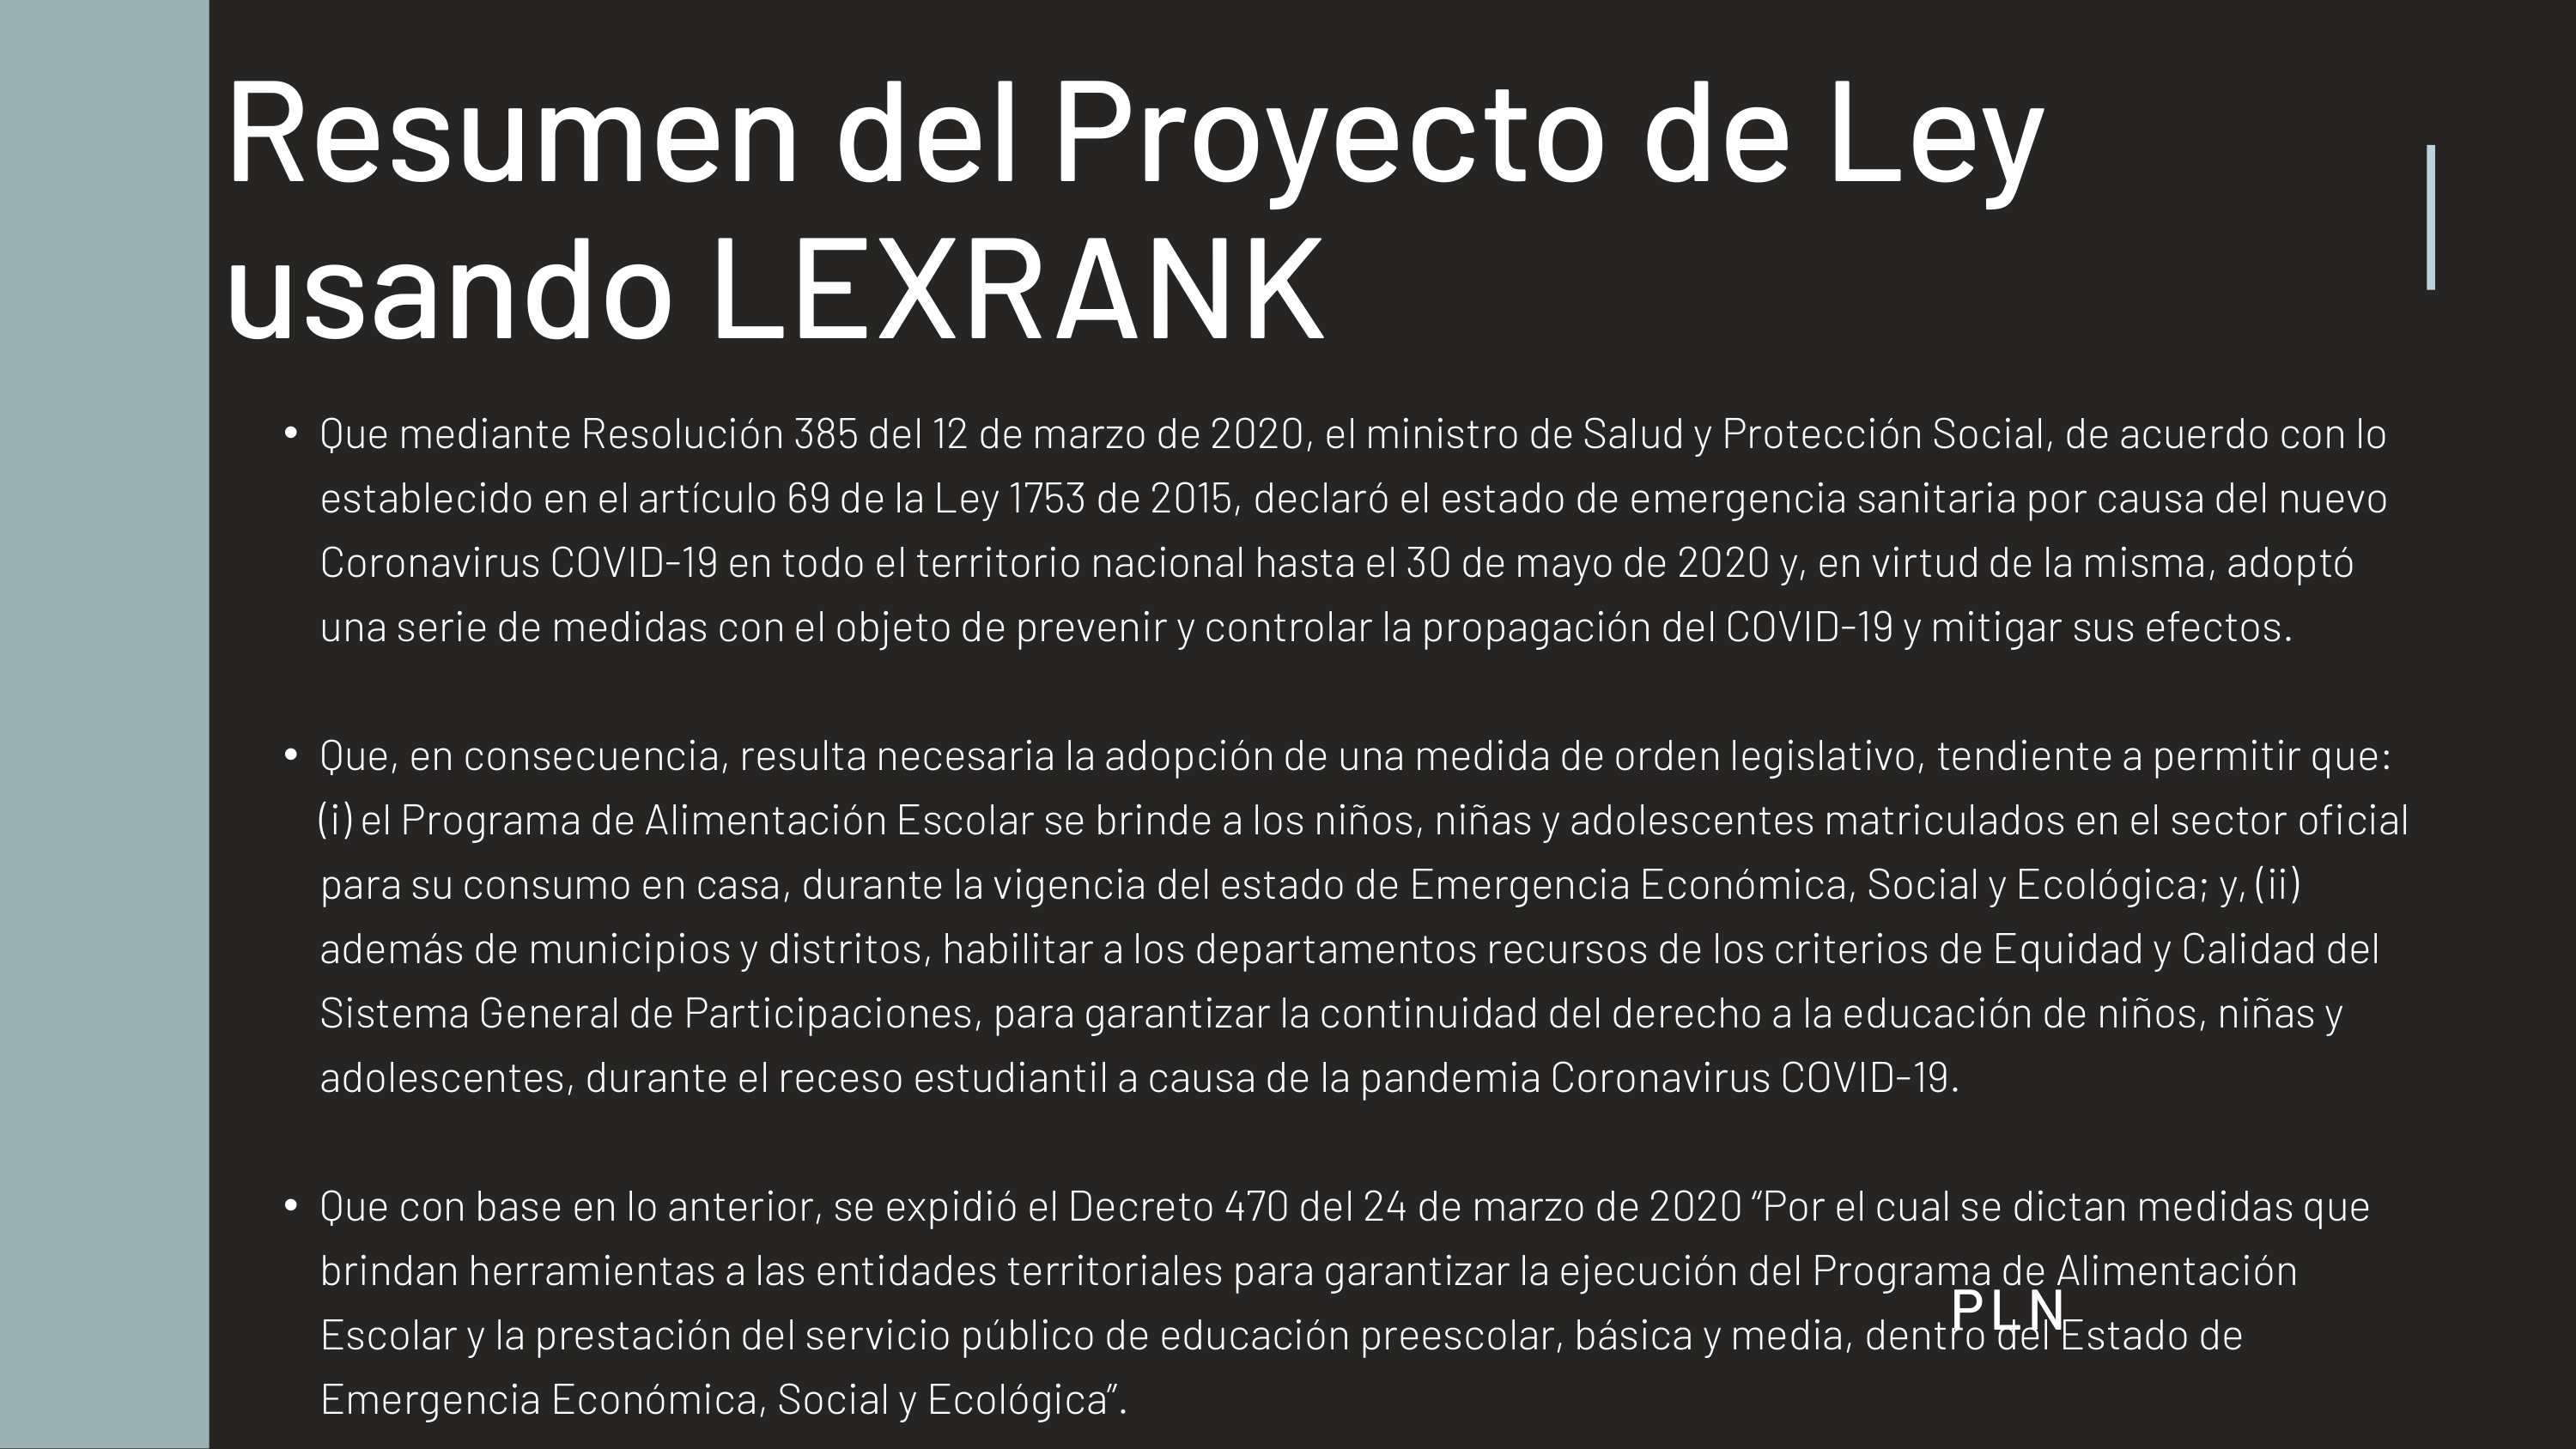

Resumen del Proyecto de Ley usando LEXRANK

Que mediante Resolución 385 del 12 de marzo de 2020, el ministro de Salud y Protección Social, de acuerdo con lo establecido en el artículo 69 de la Ley 1753 de 2015, declaró el estado de emergencia sanitaria por causa del nuevo Coronavirus COVID-19 en todo el territorio nacional hasta el 30 de mayo de 2020 y, en virtud de la misma, adoptó una serie de medidas con el objeto de prevenir y controlar la propagación del COVID-19 y mitigar sus efectos.

Que, en consecuencia, resulta necesaria la adopción de una medida de orden legislativo, tendiente a permitir que: (i) el Programa de Alimentación Escolar se brinde a los niños, niñas y adolescentes matriculados en el sector oficial para su consumo en casa, durante la vigencia del estado de Emergencia Económica, Social y Ecológica; y, (ii) además de municipios y distritos, habilitar a los departamentos recursos de los criterios de Equidad y Calidad del Sistema General de Participaciones, para garantizar la continuidad del derecho a la educación de niños, niñas y adolescentes, durante el receso estudiantil a causa de la pandemia Coronavirus COVID-19.

Que con base en lo anterior, se expidió el Decreto 470 del 24 de marzo de 2020 “Por el cual se dictan medidas que brindan herramientas a las entidades territoriales para garantizar la ejecución del Programa de Alimentación Escolar y la prestación del servicio público de educación preescolar, básica y media, dentro del Estado de Emergencia Económica, Social y Ecológica”.
PLN